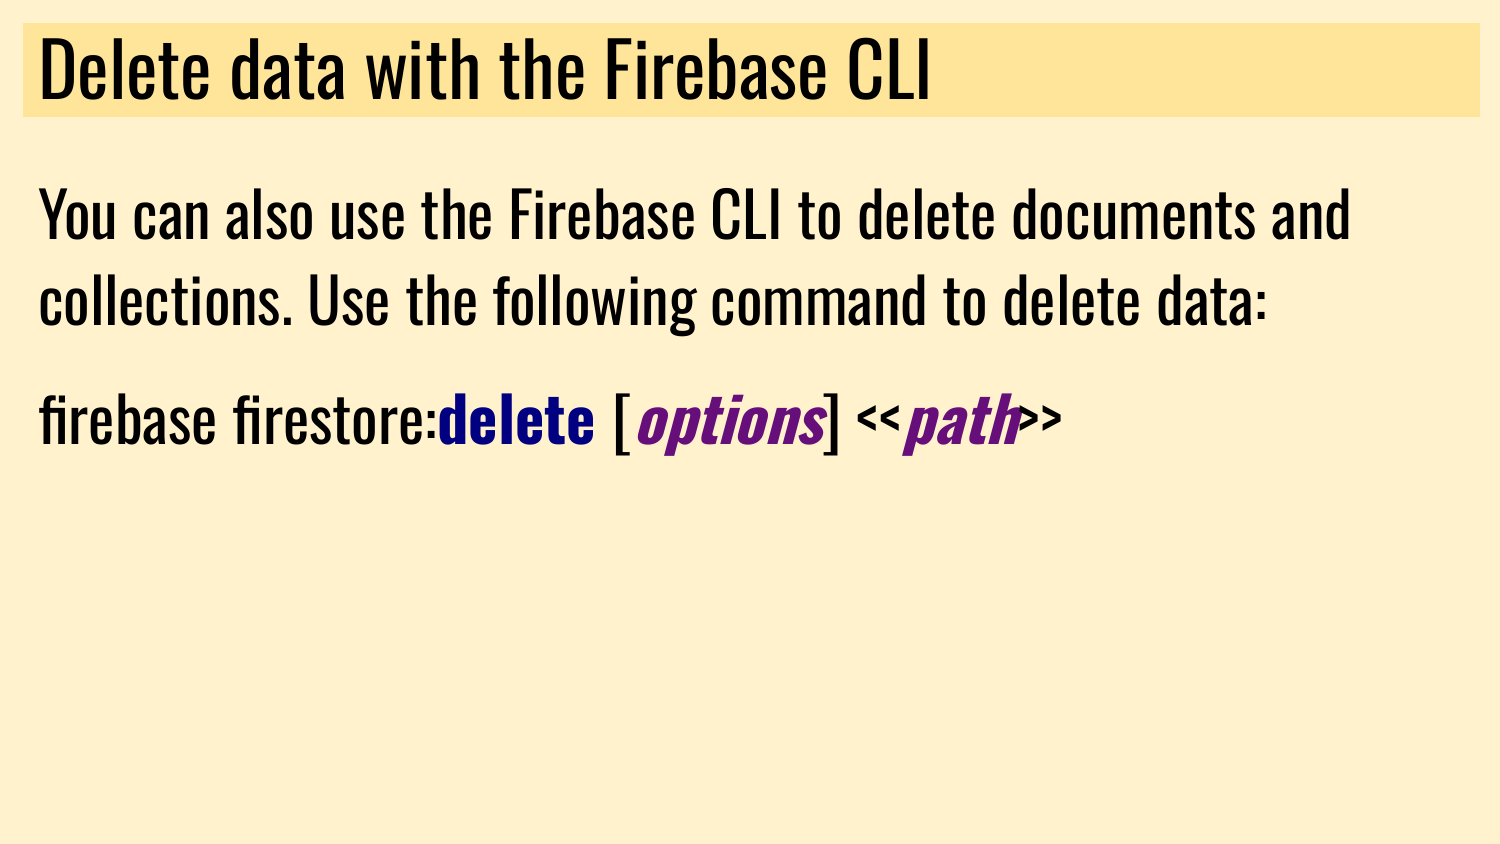

# Delete data with the Firebase CLI
You can also use the Firebase CLI to delete documents and collections. Use the following command to delete data:
firebase firestore:delete [options] <<path>>